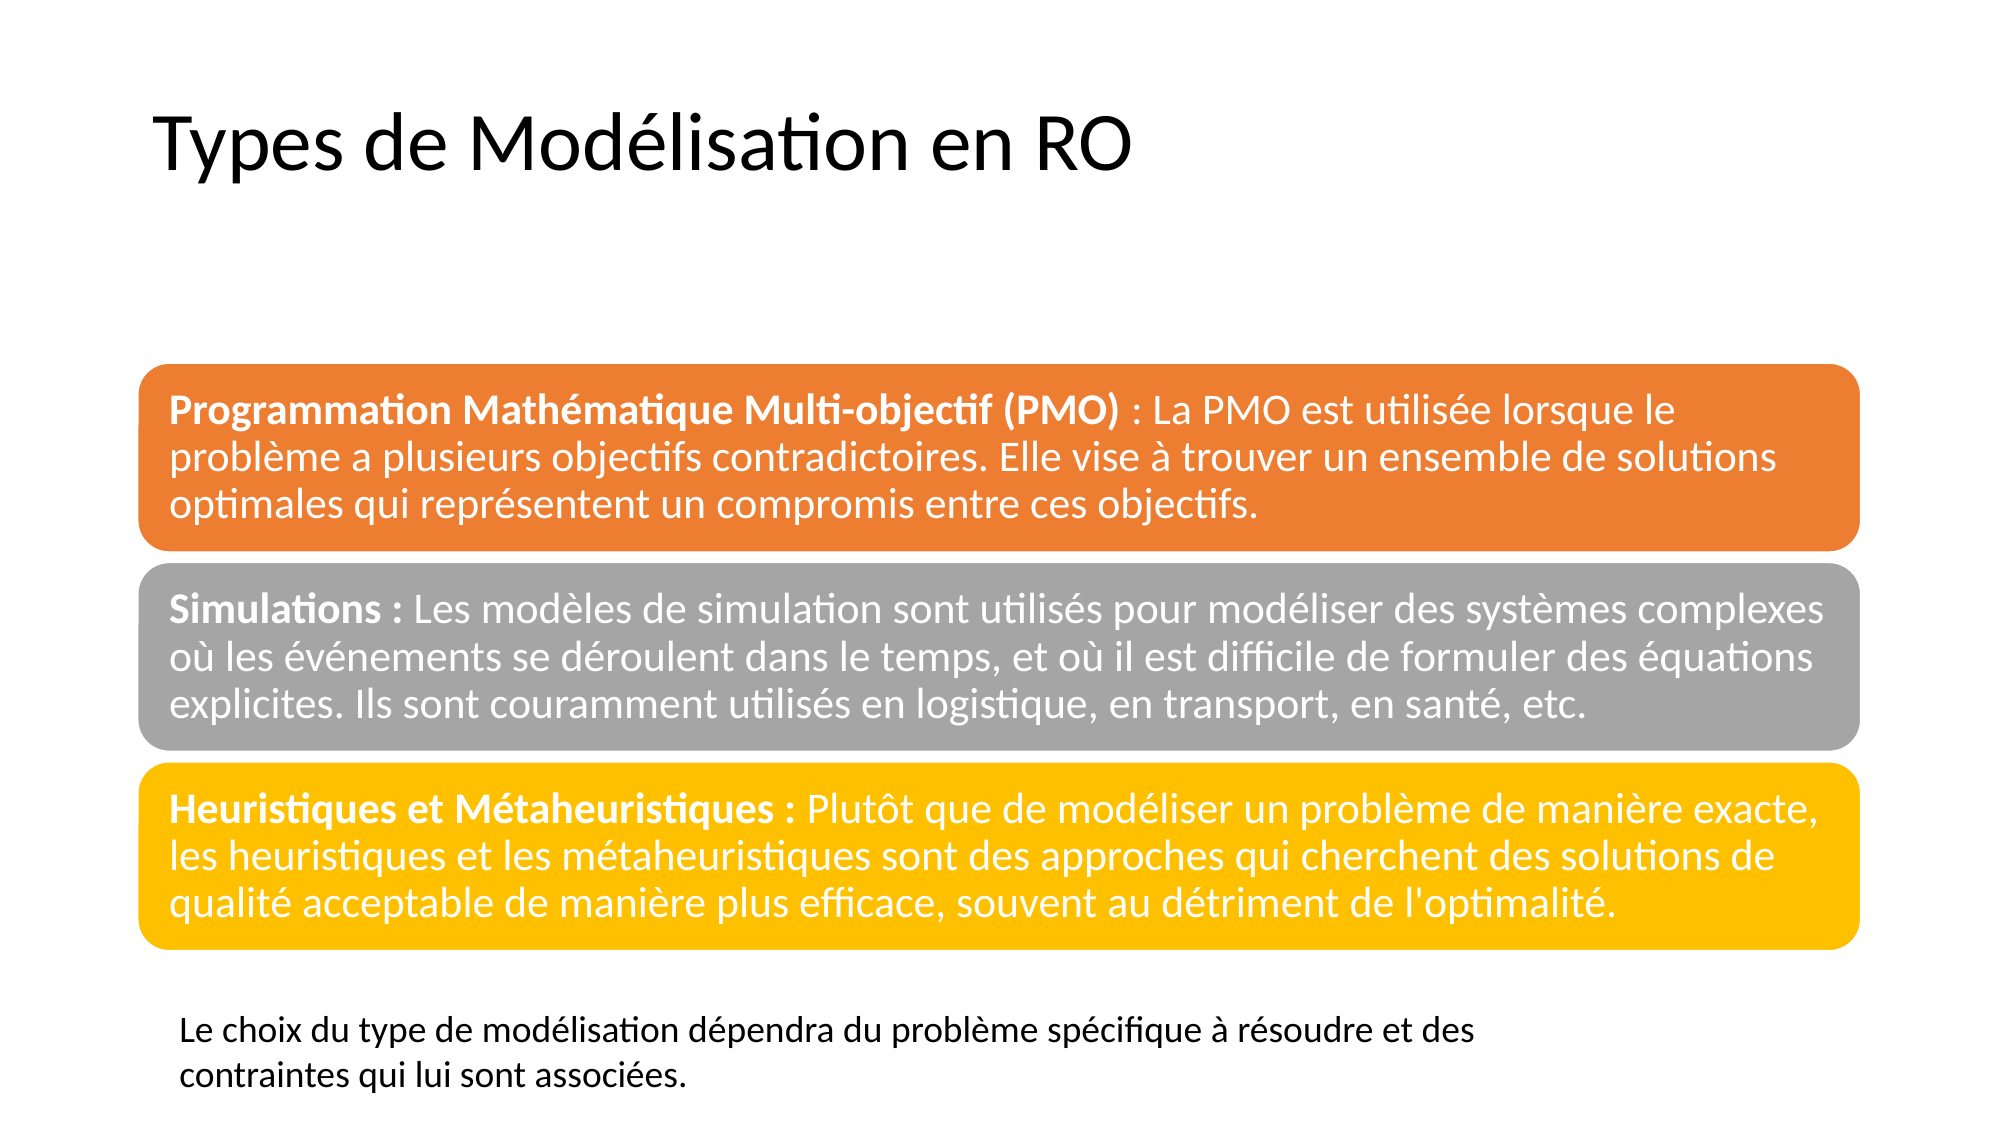

# Types de Modélisation en RO
Programmation Mathématique Multi-objectif (PMO) : La PMO est utilisée lorsque le problème a plusieurs objectifs contradictoires. Elle vise à trouver un ensemble de solutions optimales qui représentent un compromis entre ces objectifs.
Simulations : Les modèles de simulation sont utilisés pour modéliser des systèmes complexes où les événements se déroulent dans le temps, et où il est difficile de formuler des équations explicites. Ils sont couramment utilisés en logistique, en transport, en santé, etc.
Heuristiques et Métaheuristiques : Plutôt que de modéliser un problème de manière exacte, les heuristiques et les métaheuristiques sont des approches qui cherchent des solutions de qualité acceptable de manière plus efficace, souvent au détriment de l'optimalité.
Le choix du type de modélisation dépendra du problème spécifique à résoudre et des contraintes qui lui sont associées.